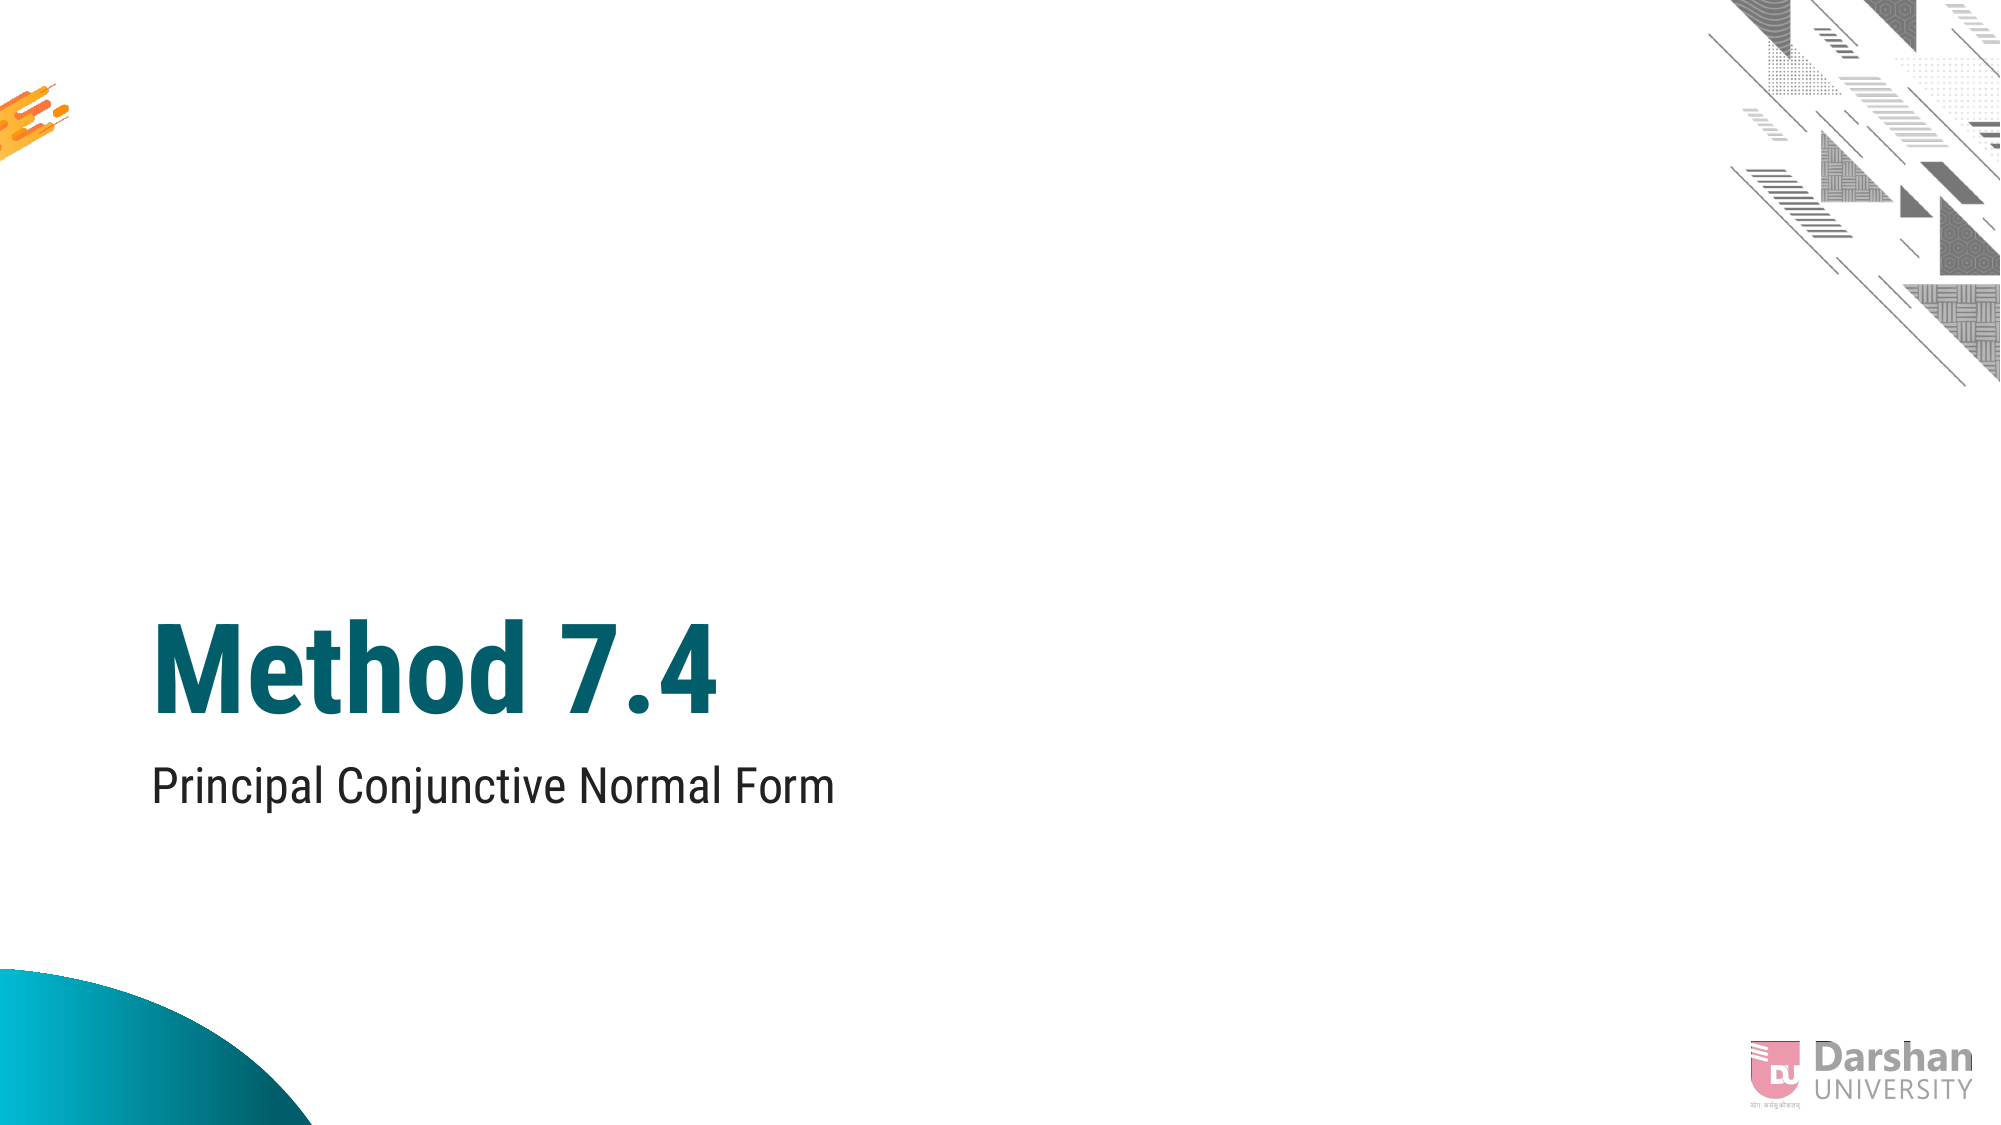

# Method 7.4
Principal Conjunctive Normal Form